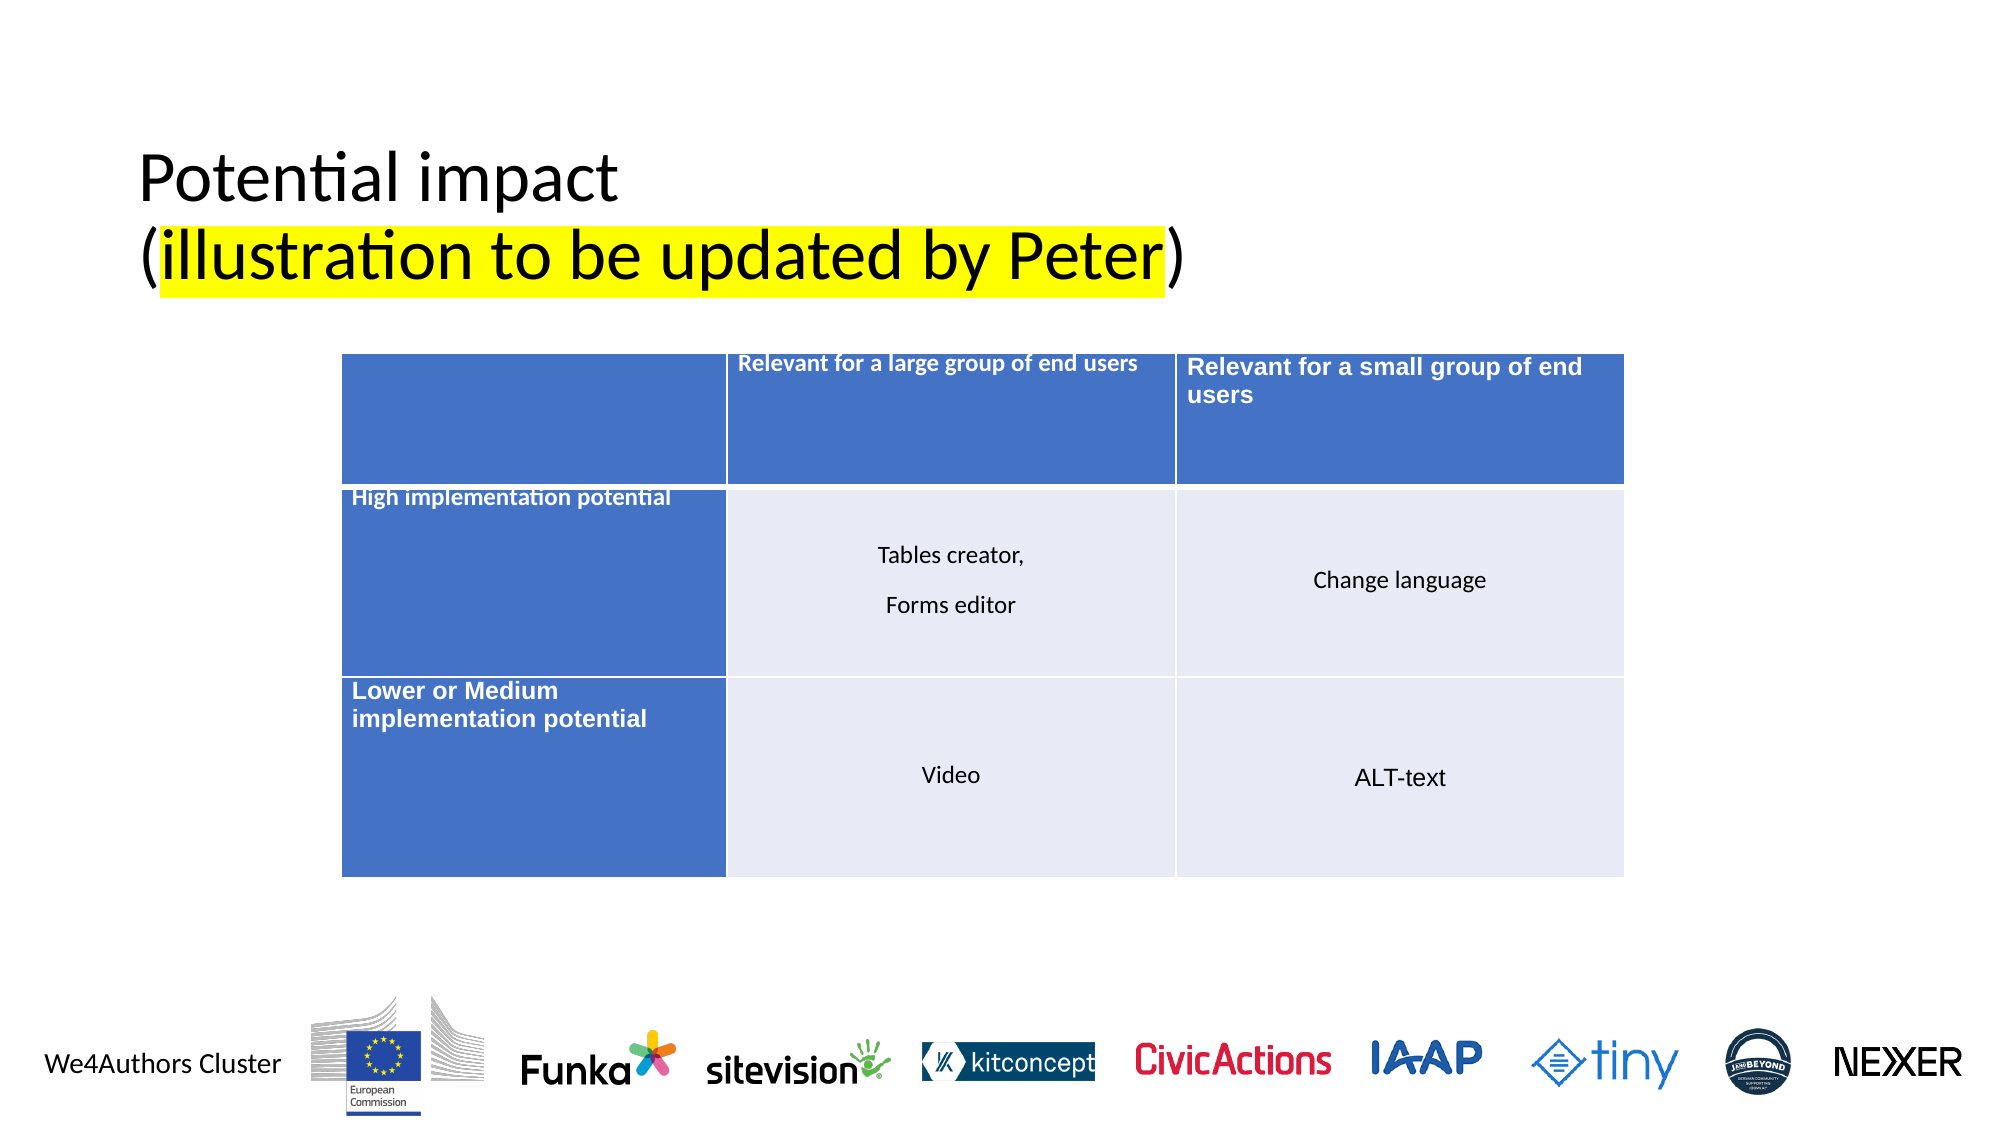

# Potential impact (illustration to be updated by Peter)
|  | Relevant for a large group of end users | Relevant for a small group of end users |
| --- | --- | --- |
| High implementation potential | Tables creator, Forms editor | Change language |
| Lower or Medium implementation potential | Video | ALT-text |